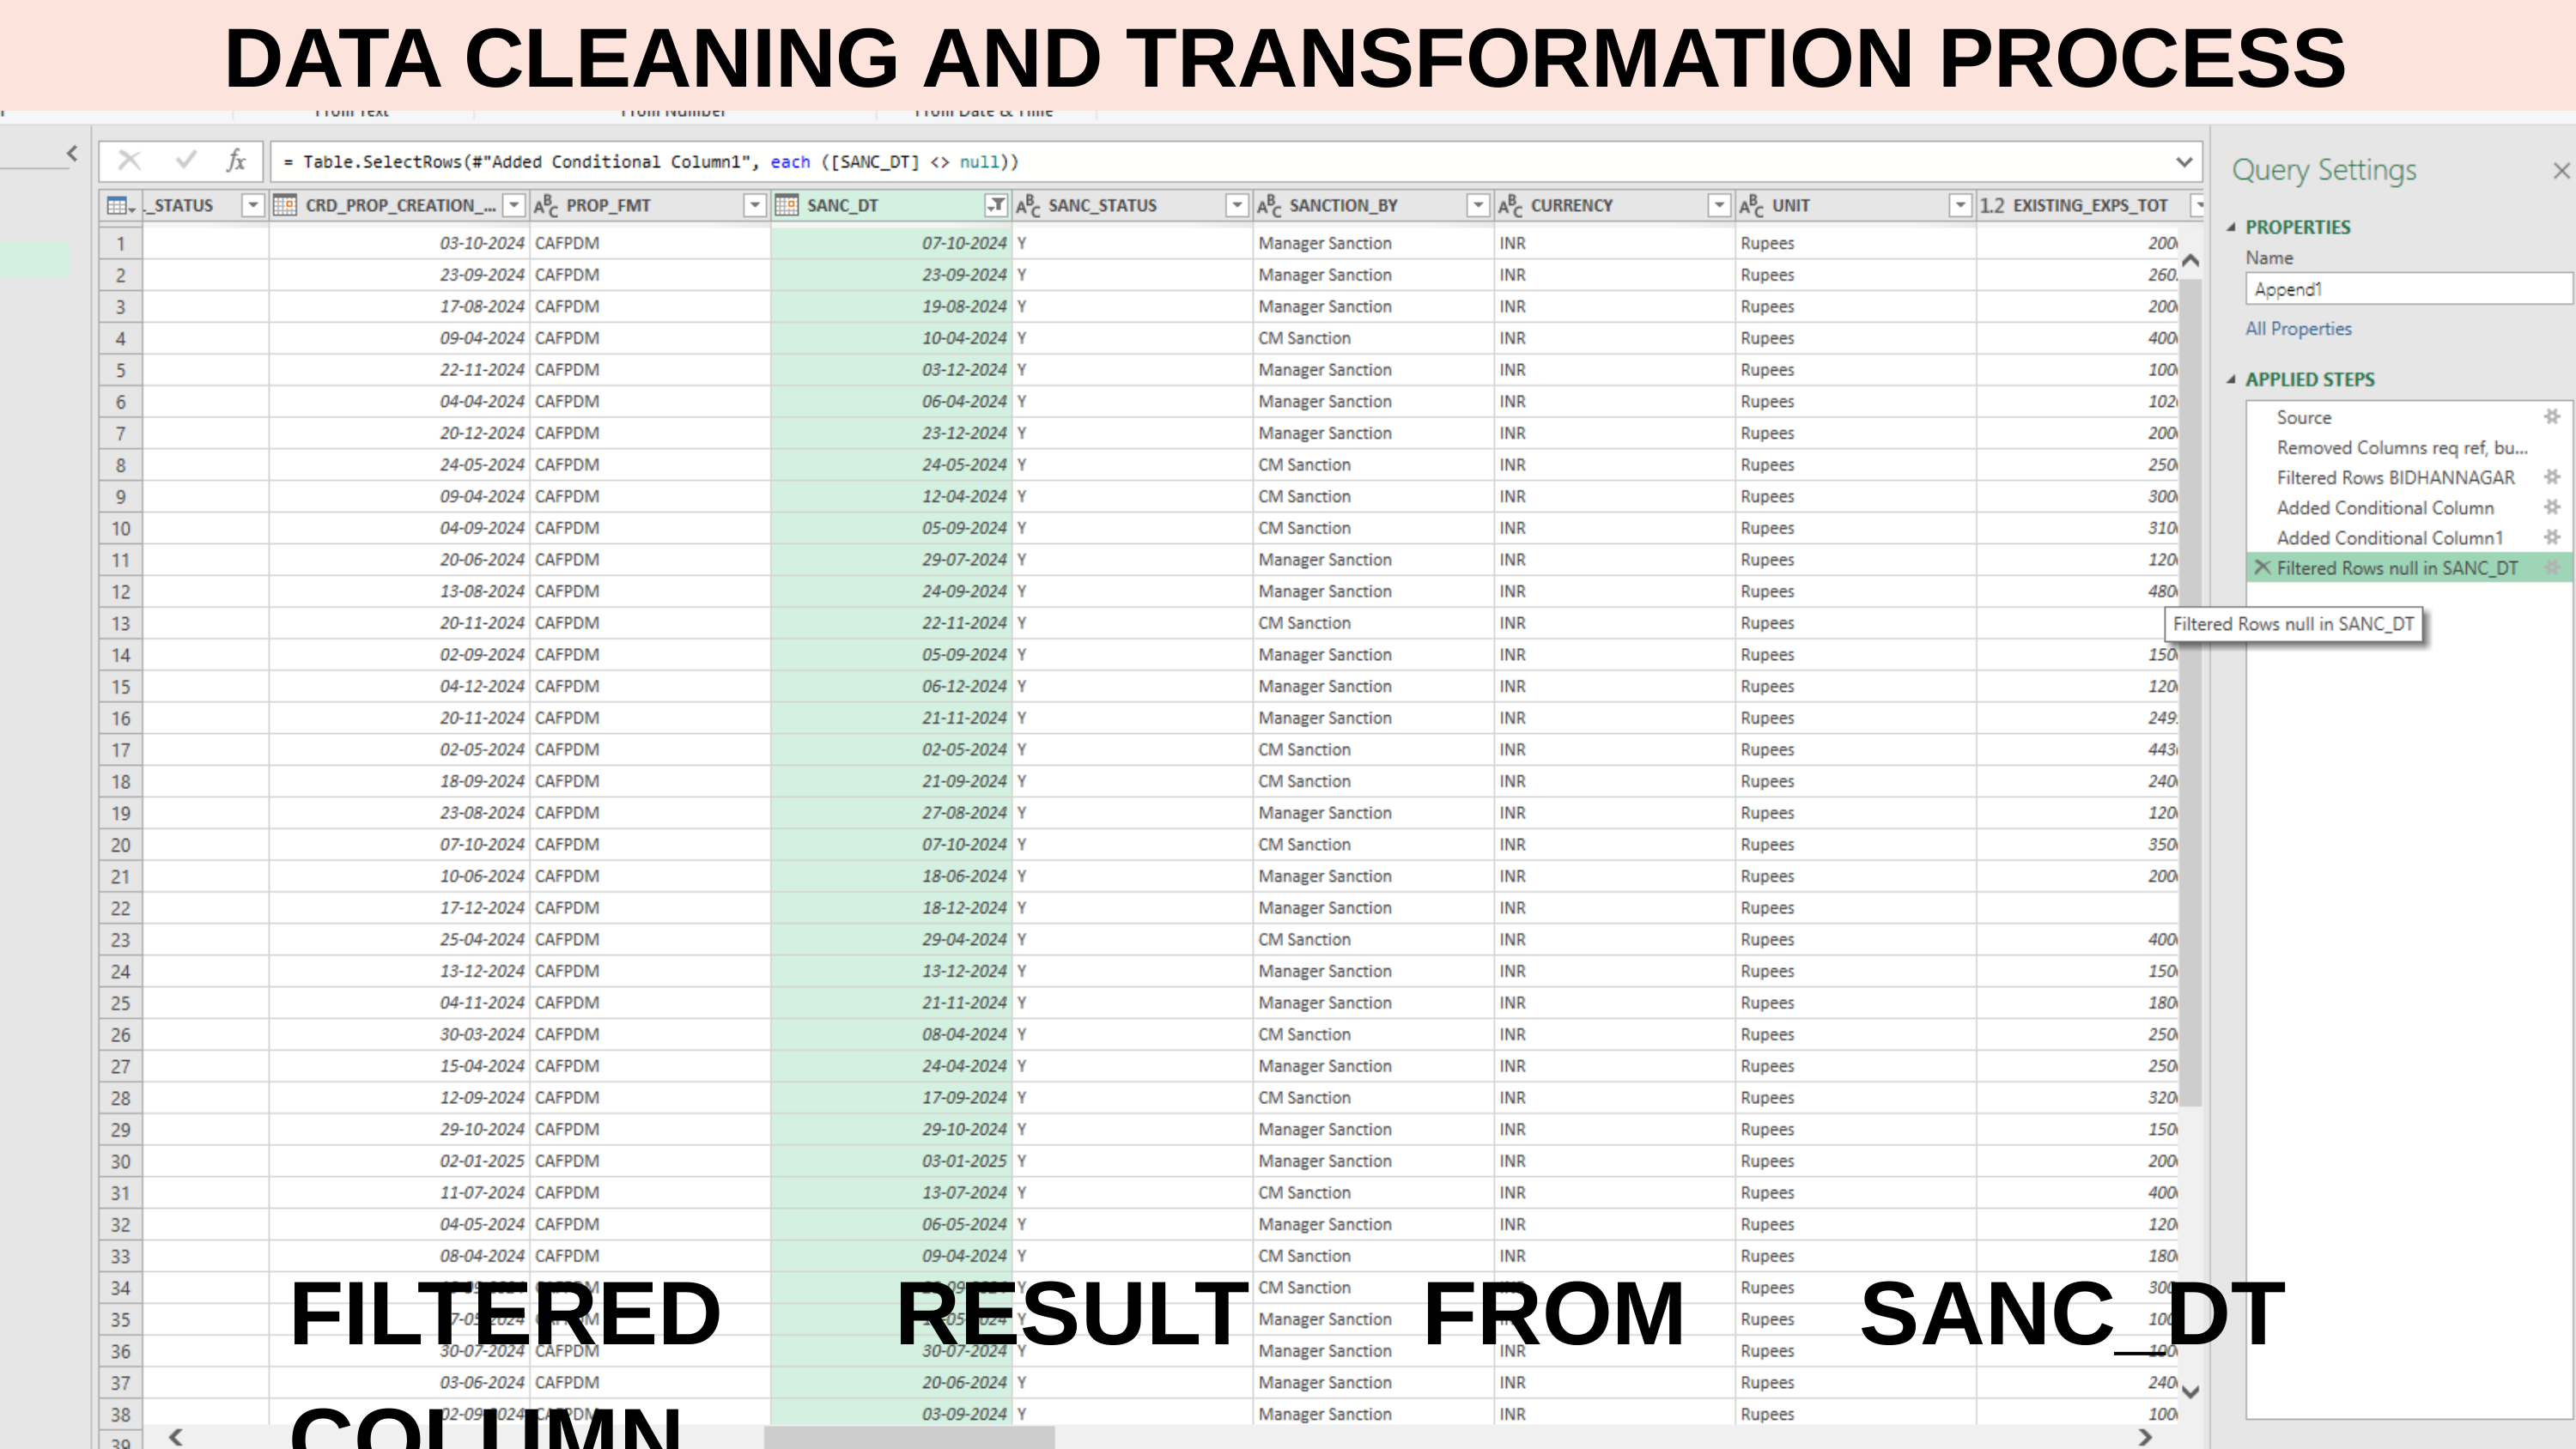

DATA CLEANING AND TRANSFORMATION PROCESS

FILTERED RESULT FROM SANC_DT COLUMN.